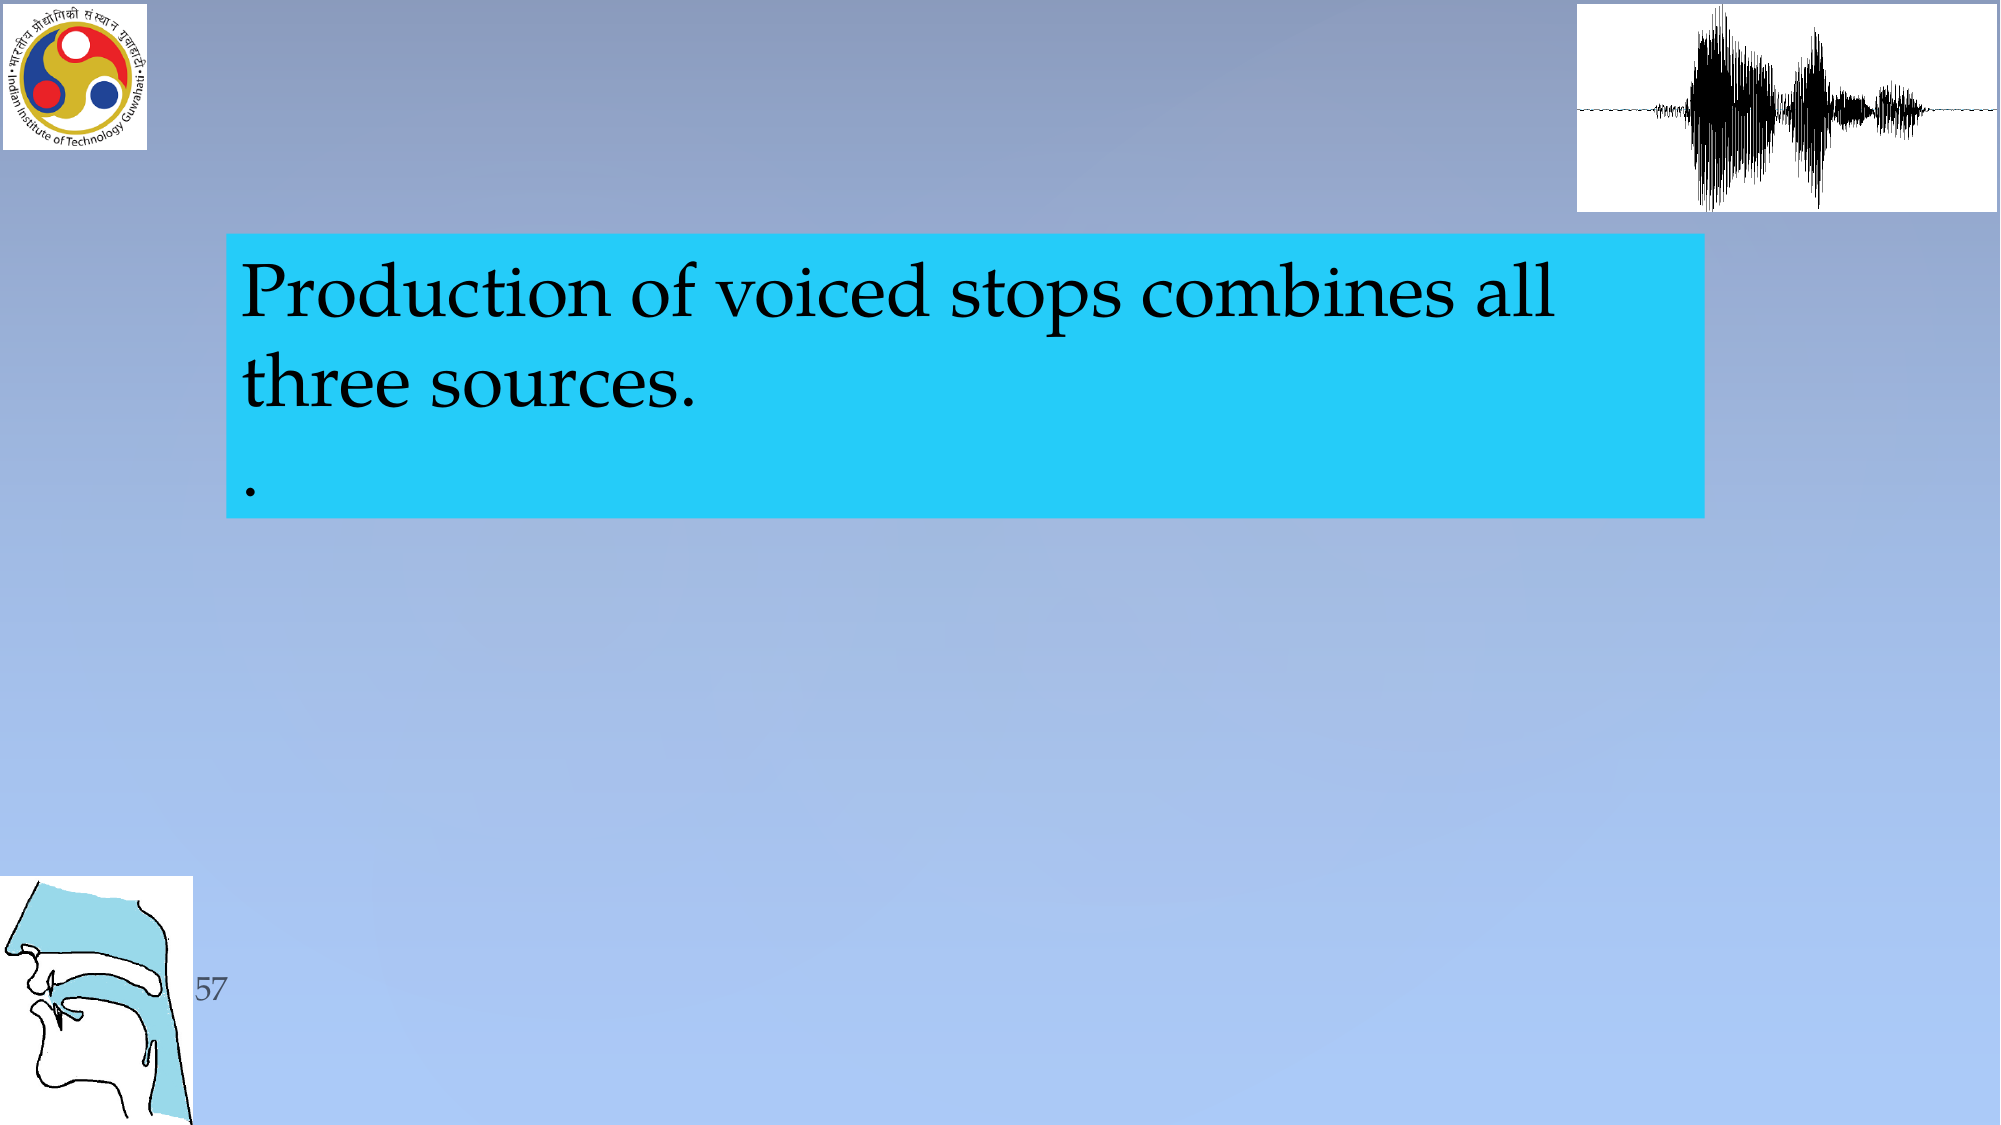

Production of voiced stops combines all three sources.
.
57